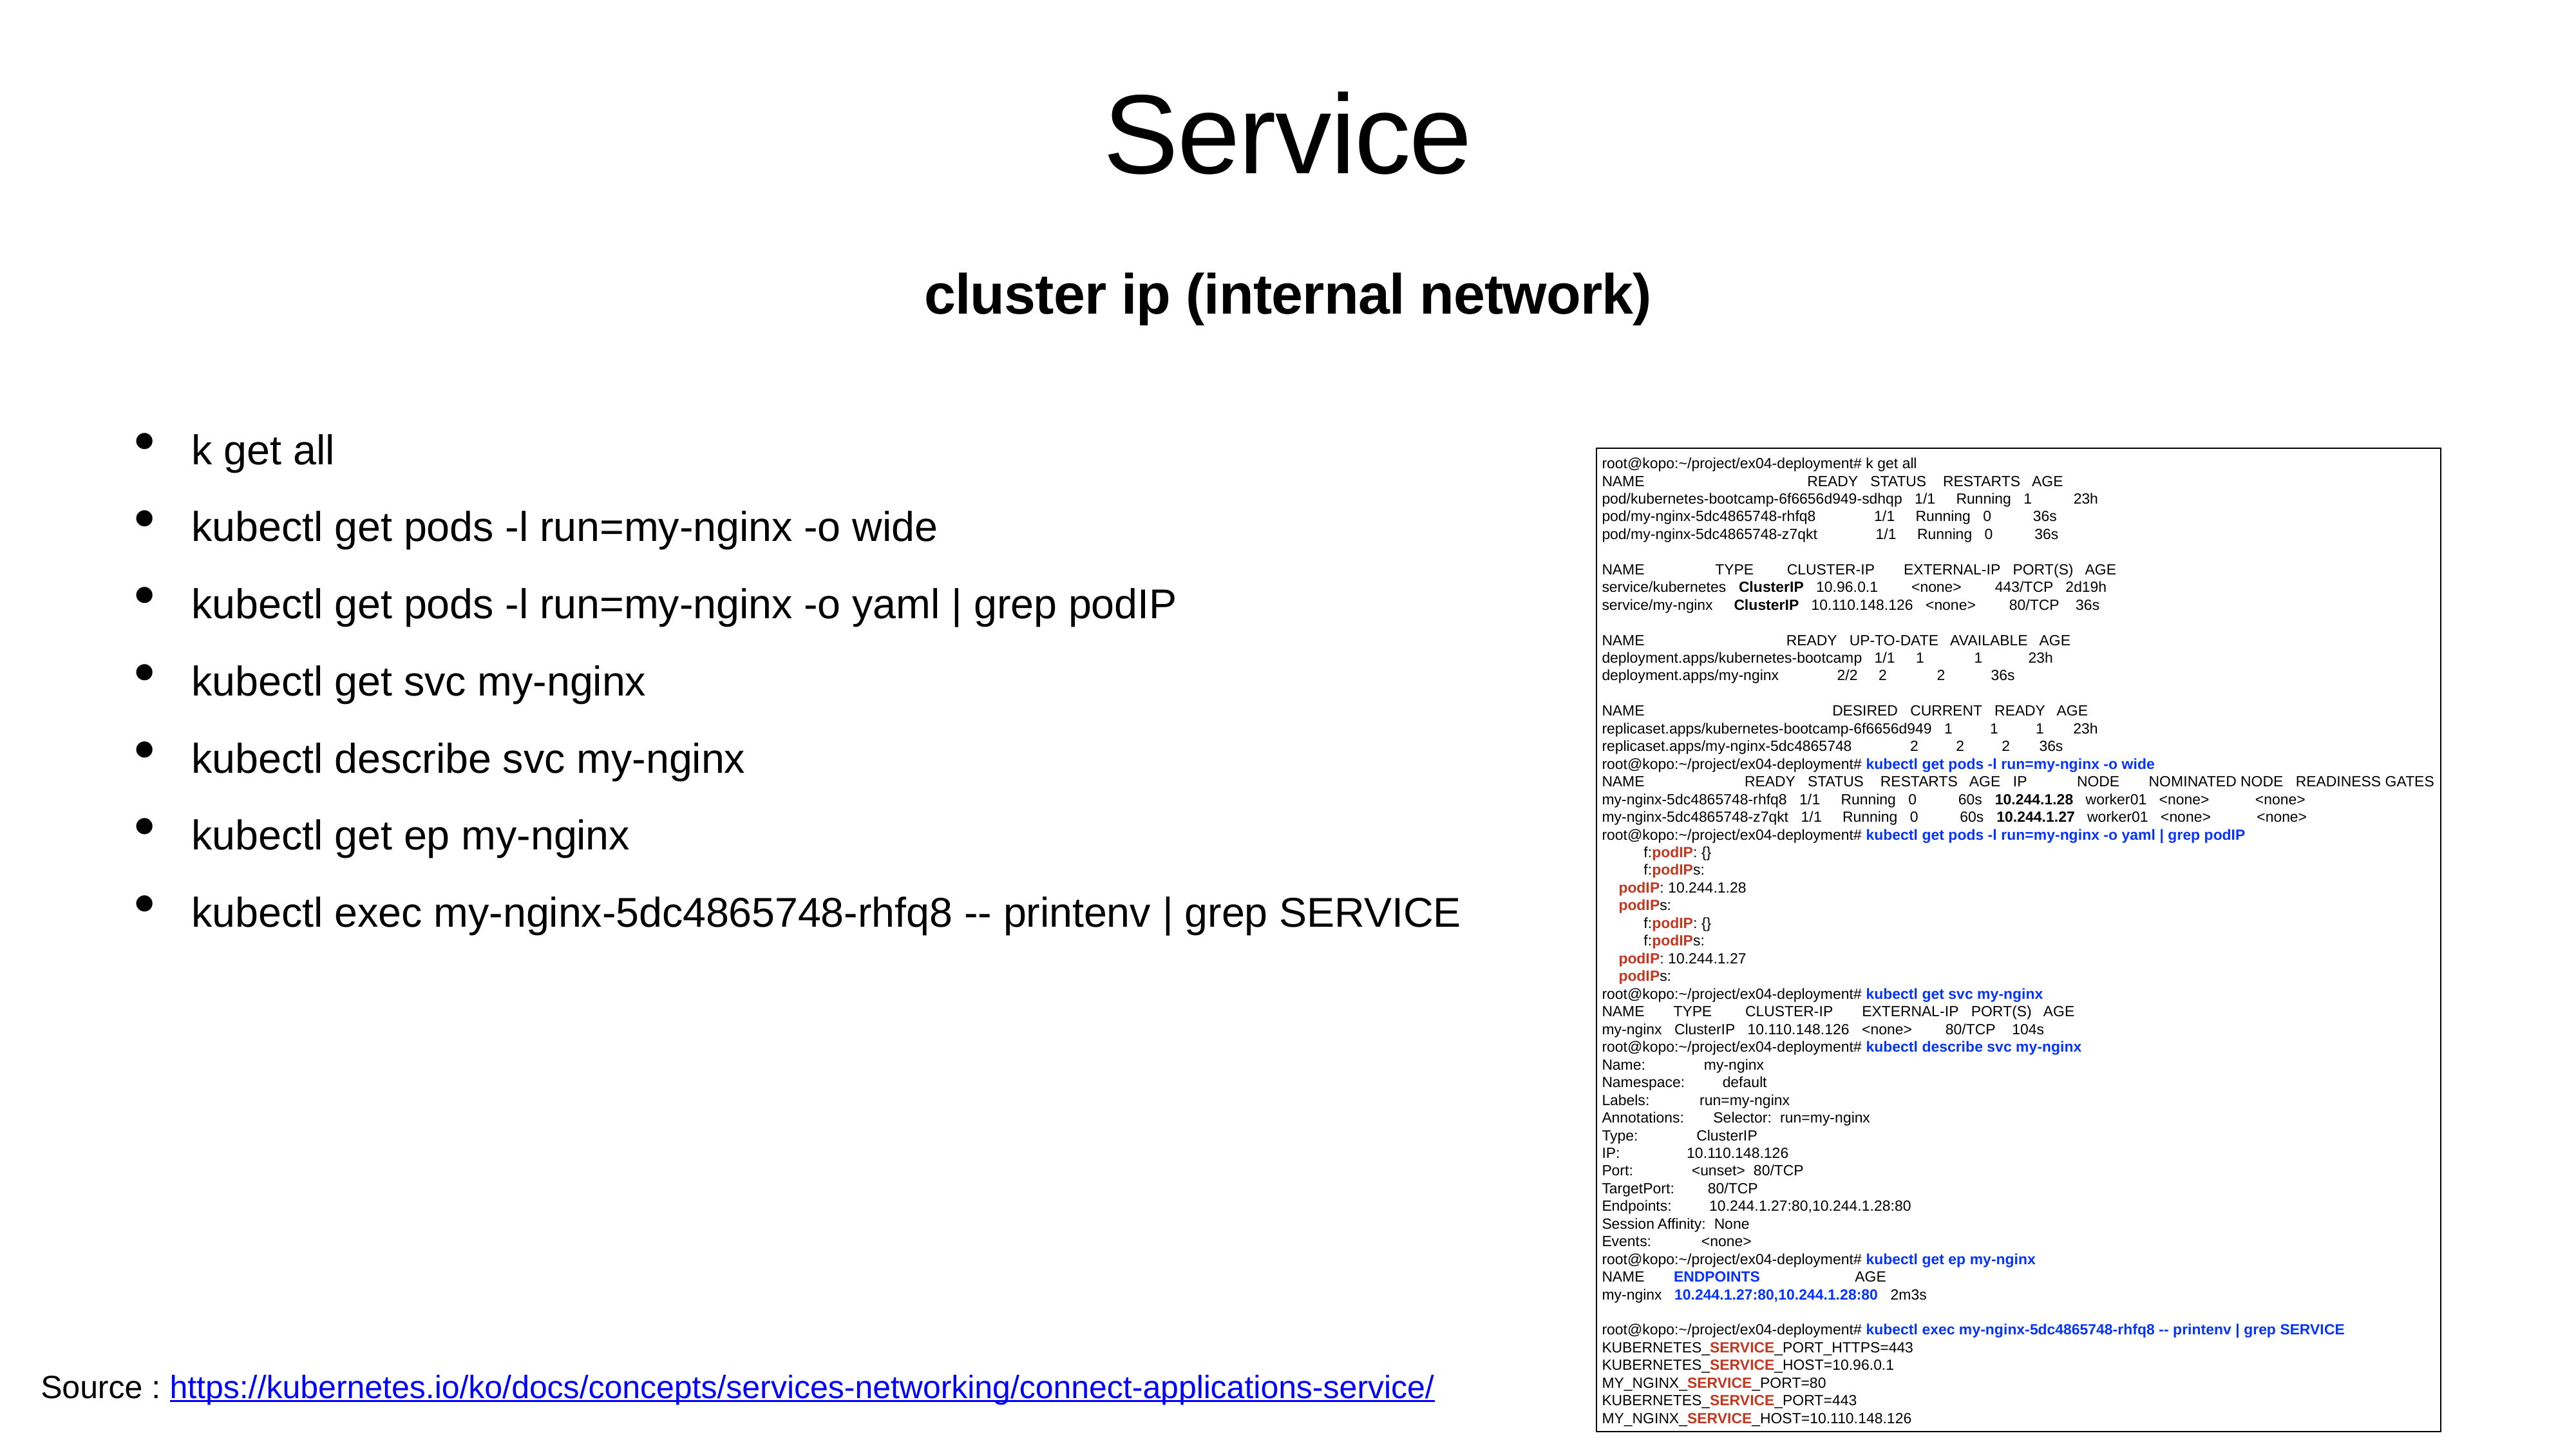

# Service
cluster ip (internal network)
k get all
kubectl get pods -l run=my-nginx -o wide
kubectl get pods -l run=my-nginx -o yaml | grep podIP
kubectl get svc my-nginx
kubectl describe svc my-nginx
kubectl get ep my-nginx
kubectl exec my-nginx-5dc4865748-rhfq8 -- printenv | grep SERVICE
root@kopo:~/project/ex04-deployment# k get all
NAME                                       READY   STATUS    RESTARTS   AGE
pod/kubernetes-bootcamp-6f6656d949-sdhqp   1/1     Running   1          23h
pod/my-nginx-5dc4865748-rhfq8              1/1     Running   0          36s
pod/my-nginx-5dc4865748-z7qkt              1/1     Running   0          36s

NAME                 TYPE        CLUSTER-IP       EXTERNAL-IP   PORT(S)   AGE
service/kubernetes   ClusterIP   10.96.0.1        <none>        443/TCP   2d19h
service/my-nginx     ClusterIP   10.110.148.126   <none>        80/TCP    36s

NAME                                  READY   UP-TO-DATE   AVAILABLE   AGE
deployment.apps/kubernetes-bootcamp   1/1     1            1           23h
deployment.apps/my-nginx              2/2     2            2           36s

NAME                                             DESIRED   CURRENT   READY   AGE
replicaset.apps/kubernetes-bootcamp-6f6656d949   1         1         1       23h
replicaset.apps/my-nginx-5dc4865748              2         2         2       36s
root@kopo:~/project/ex04-deployment# kubectl get pods -l run=my-nginx -o wide
NAME                        READY   STATUS    RESTARTS   AGE   IP            NODE       NOMINATED NODE   READINESS GATES
my-nginx-5dc4865748-rhfq8   1/1     Running   0          60s   10.244.1.28   worker01   <none>           <none>
my-nginx-5dc4865748-z7qkt   1/1     Running   0          60s   10.244.1.27   worker01   <none>           <none>
root@kopo:~/project/ex04-deployment# kubectl get pods -l run=my-nginx -o yaml | grep podIP
          f:podIP: {}
          f:podIPs:
    podIP: 10.244.1.28
    podIPs:
          f:podIP: {}
          f:podIPs:
    podIP: 10.244.1.27
    podIPs:
root@kopo:~/project/ex04-deployment# kubectl get svc my-nginx
NAME       TYPE        CLUSTER-IP       EXTERNAL-IP   PORT(S)   AGE
my-nginx   ClusterIP   10.110.148.126   <none>        80/TCP    104s
root@kopo:~/project/ex04-deployment# kubectl describe svc my-nginx
Name:              my-nginx
Namespace:         default
Labels:            run=my-nginx
Annotations:       Selector:  run=my-nginx
Type:              ClusterIP
IP:                10.110.148.126
Port:              <unset>  80/TCP
TargetPort:        80/TCP
Endpoints:         10.244.1.27:80,10.244.1.28:80
Session Affinity:  None
Events:            <none>
root@kopo:~/project/ex04-deployment# kubectl get ep my-nginx
NAME       ENDPOINTS                       AGE
my-nginx   10.244.1.27:80,10.244.1.28:80   2m3s

root@kopo:~/project/ex04-deployment# kubectl exec my-nginx-5dc4865748-rhfq8 -- printenv | grep SERVICE
KUBERNETES_SERVICE_PORT_HTTPS=443
KUBERNETES_SERVICE_HOST=10.96.0.1
MY_NGINX_SERVICE_PORT=80
KUBERNETES_SERVICE_PORT=443
MY_NGINX_SERVICE_HOST=10.110.148.126
Source : https://kubernetes.io/ko/docs/concepts/services-networking/connect-applications-service/